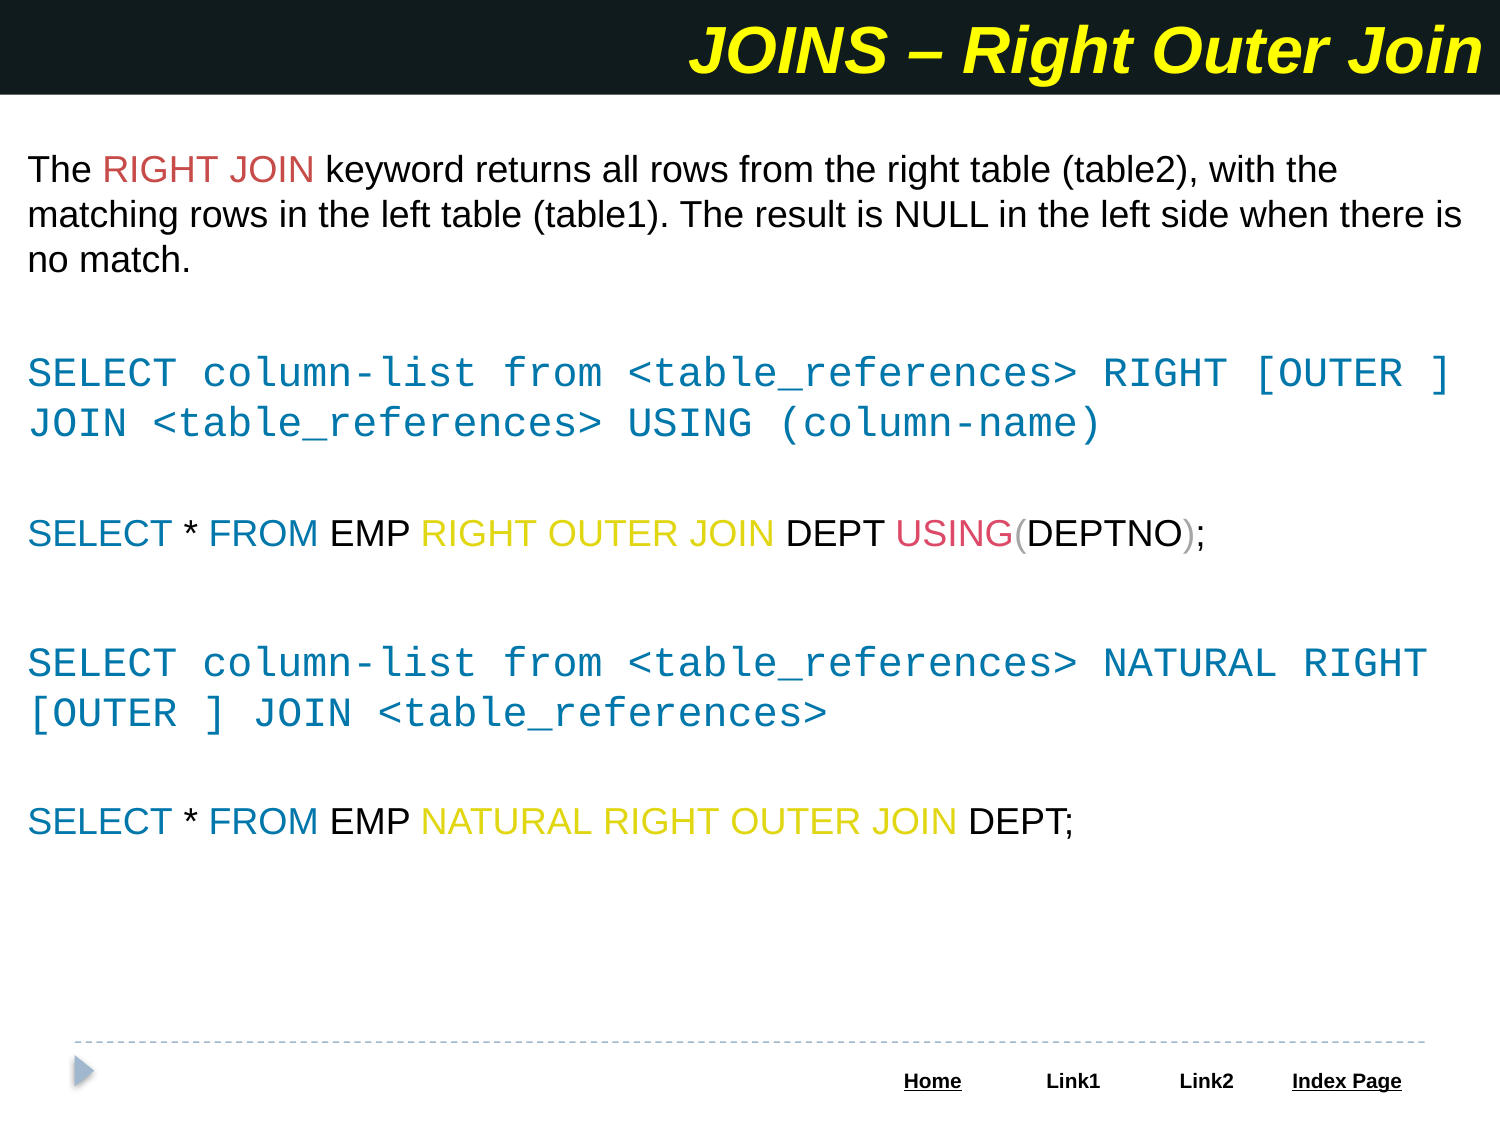

JOINS – Right Outer Join
The RIGHT JOIN keyword returns all rows from the right table (table2), with the matching rows in the left table (table1). The result is NULL in the left side when there is no match.
SELECT column-list from <table_references> RIGHT [OUTER ] JOIN <table_references> USING (column-name)
SELECT * FROM EMP RIGHT OUTER JOIN DEPT USING(DEPTNO);
SELECT column-list from <table_references> NATURAL RIGHT [OUTER ] JOIN <table_references>
SELECT * FROM EMP NATURAL RIGHT OUTER JOIN DEPT;